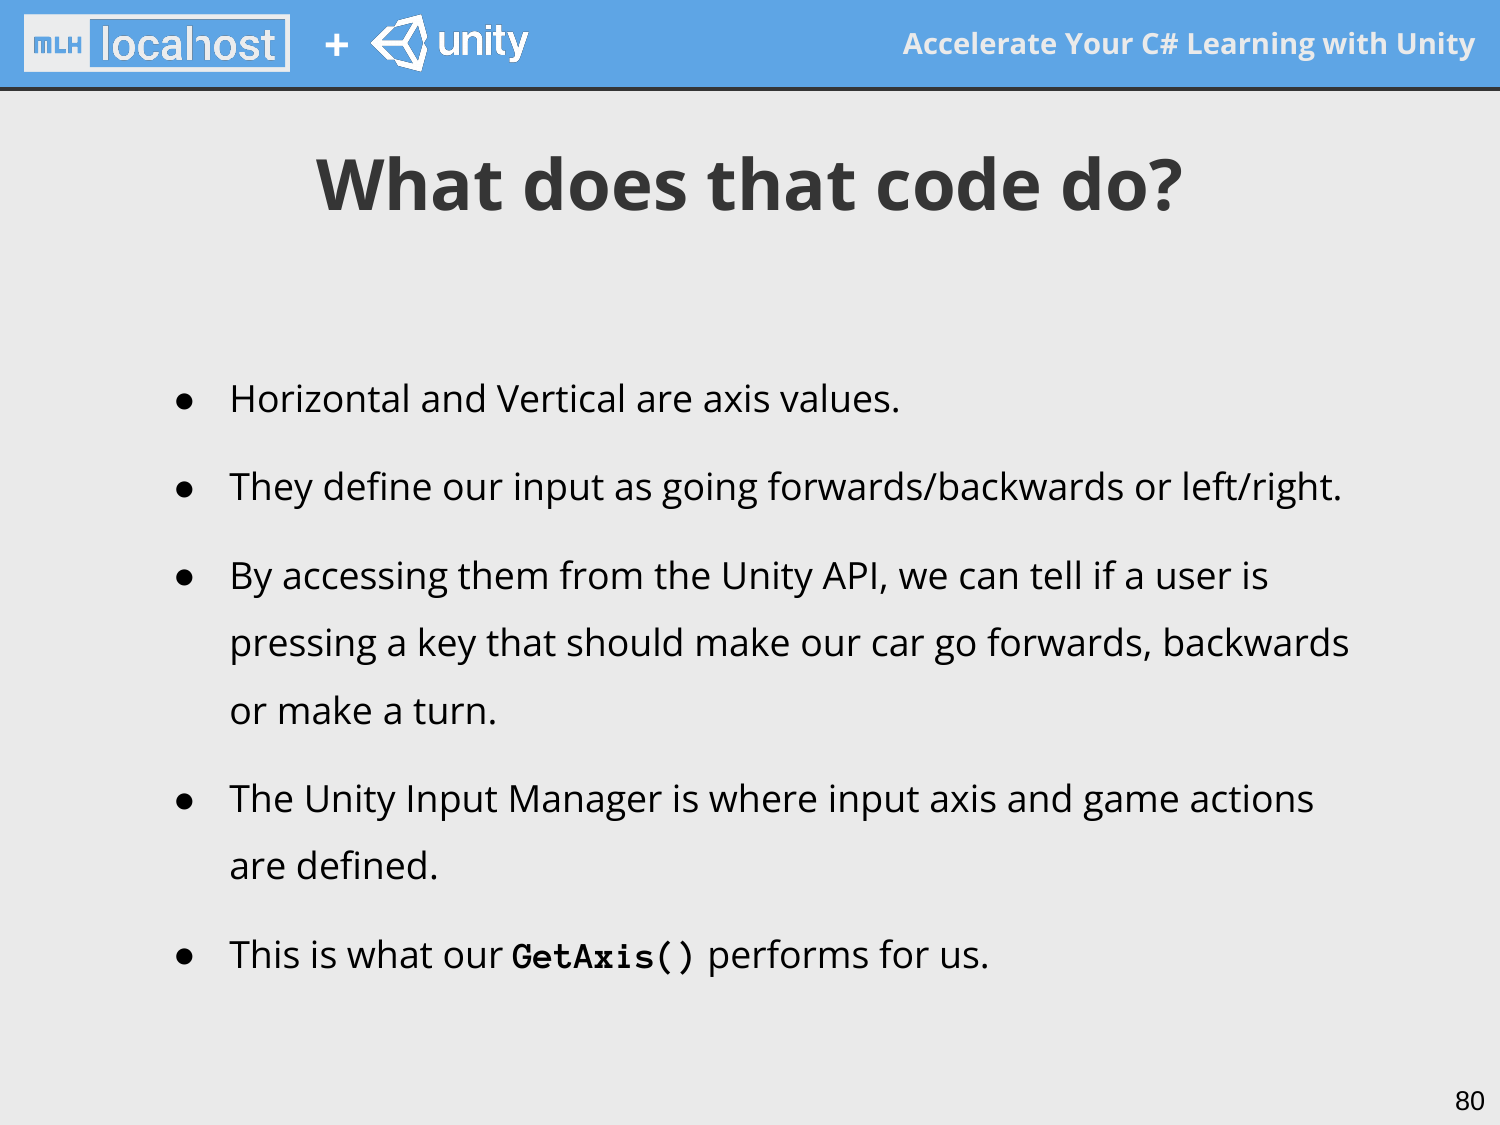

What does that code do?

Horizontal and Vertical are axis values.
They define our input as going forwards/backwards or left/right.
By accessing them from the Unity API, we can tell if a user is pressing a key that should make our car go forwards, backwards or make a turn.
The Unity Input Manager is where input axis and game actions are defined.
This is what our GetAxis() performs for us.